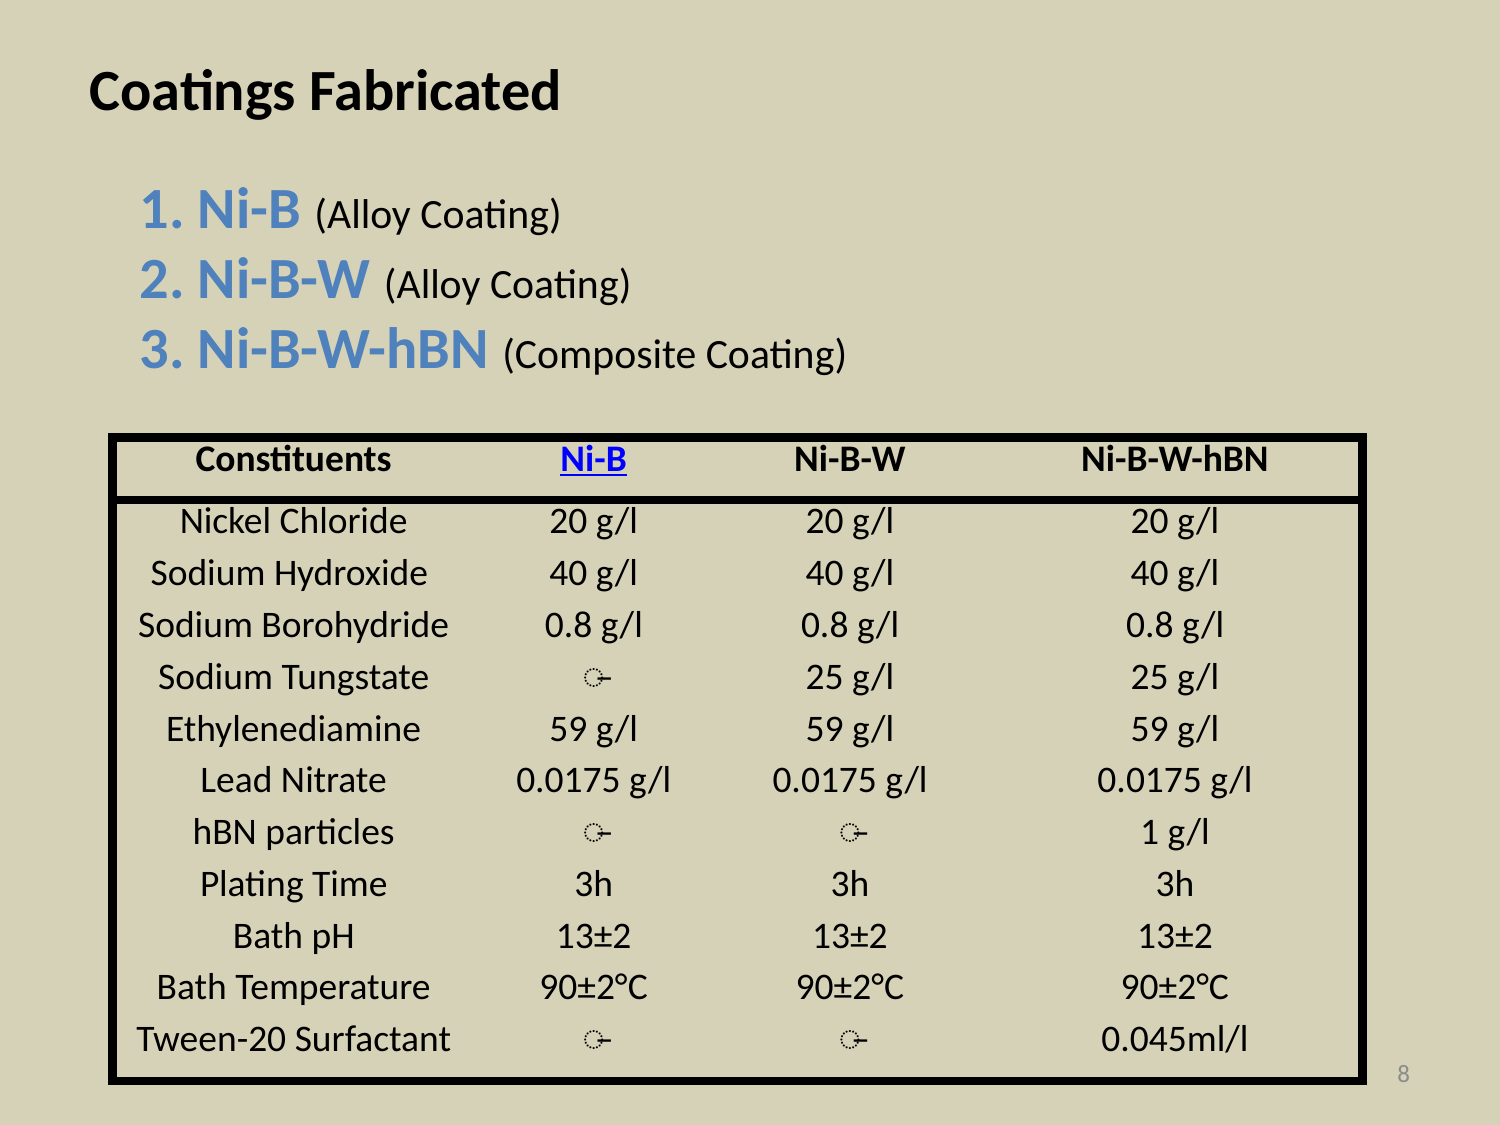

Coatings Fabricated
1. Ni-B (Alloy Coating)
2. Ni-B-W (Alloy Coating)
3. Ni-B-W-hBN (Composite Coating)
| Constituents | Ni-B | Ni-B-W | Ni-B-W-hBN |
| --- | --- | --- | --- |
| Nickel Chloride | 20 g/l | 20 g/l | 20 g/l |
| Sodium Hydroxide | 40 g/l | 40 g/l | 40 g/l |
| Sodium Borohydride | 0.8 g/l | 0.8 g/l | 0.8 g/l |
| Sodium Tungstate | ̶ | 25 g/l | 25 g/l |
| Ethylenediamine | 59 g/l | 59 g/l | 59 g/l |
| Lead Nitrate | 0.0175 g/l | 0.0175 g/l | 0.0175 g/l |
| hBN particles | ̶ | ̶ | 1 g/l |
| Plating Time | 3h | 3h | 3h |
| Bath pH | 13±2 | 13±2 | 13±2 |
| Bath Temperature | 90±2°C | 90±2°C | 90±2°C |
| Tween-20 Surfactant | ̶ | ̶ | 0.045ml/l |
8